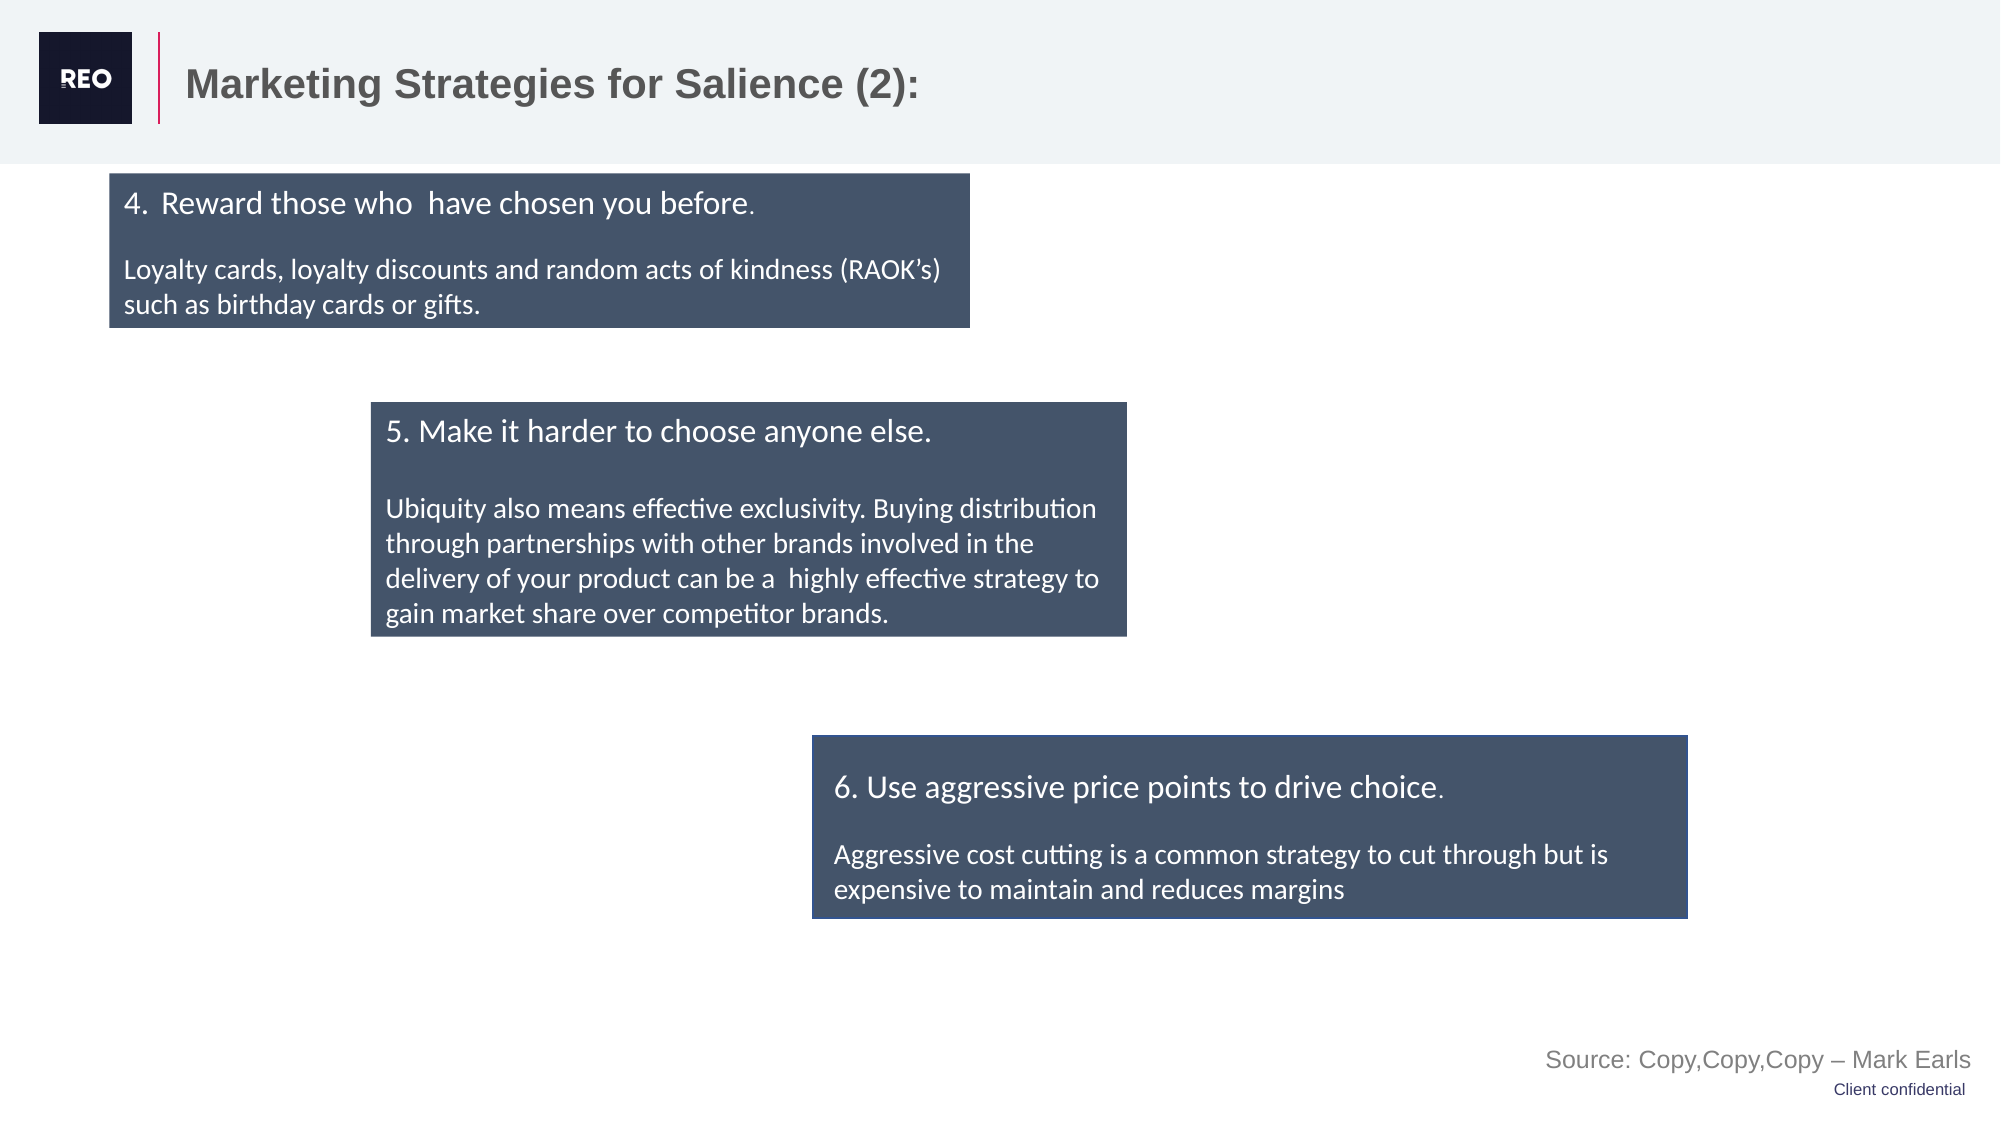

Marketing Strategies for Salience (2):
Reward those who  have chosen you before.

Loyalty cards, loyalty discounts and random acts of kindness (RAOK’s) such as birthday cards or gifts.
5. Make it harder to choose anyone else.

Ubiquity also means effective exclusivity. Buying distribution through partnerships with other brands involved in the  delivery of your product can be a  highly effective strategy to gain market share over competitor brands.

6. Use aggressive price points to drive choice.

Aggressive cost cutting is a common strategy to cut through but is expensive to maintain and reduces margins
Source: Copy,Copy,Copy – Mark Earls